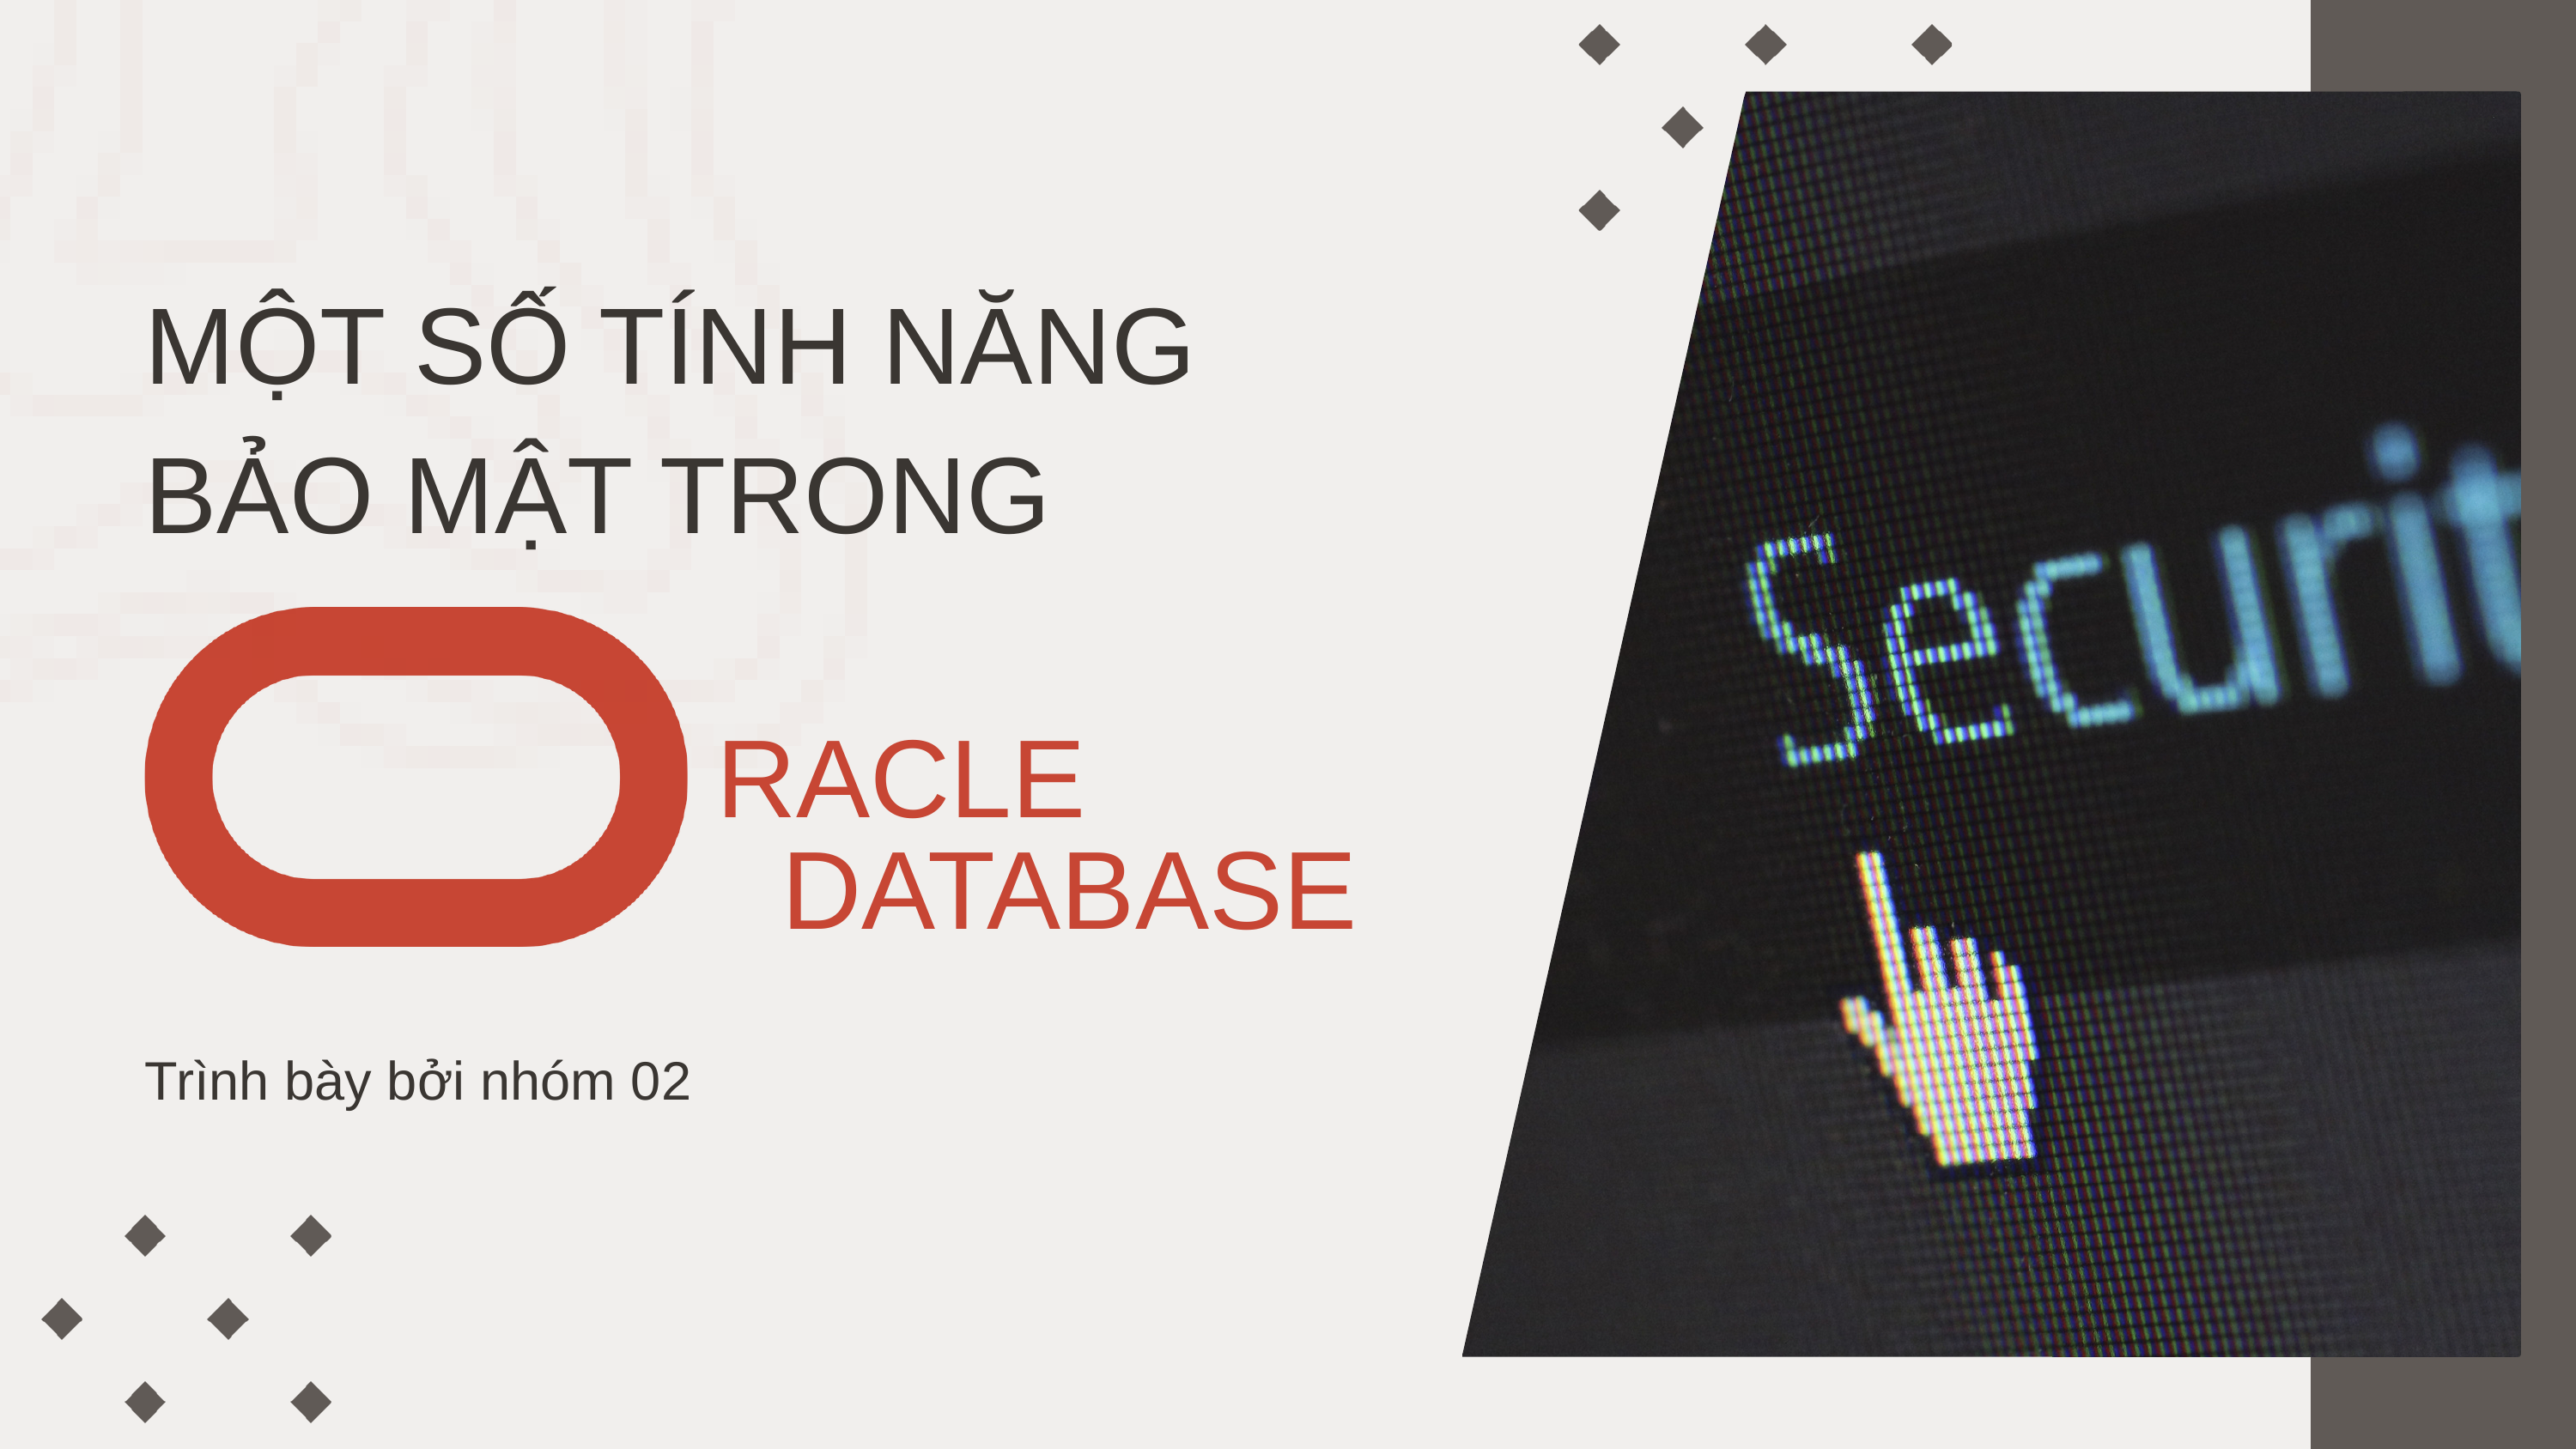

MỘT SỐ TÍNH NĂNG BẢO MẬT TRONG

RACLE
DATABASE
Trình bày bởi nhóm 02